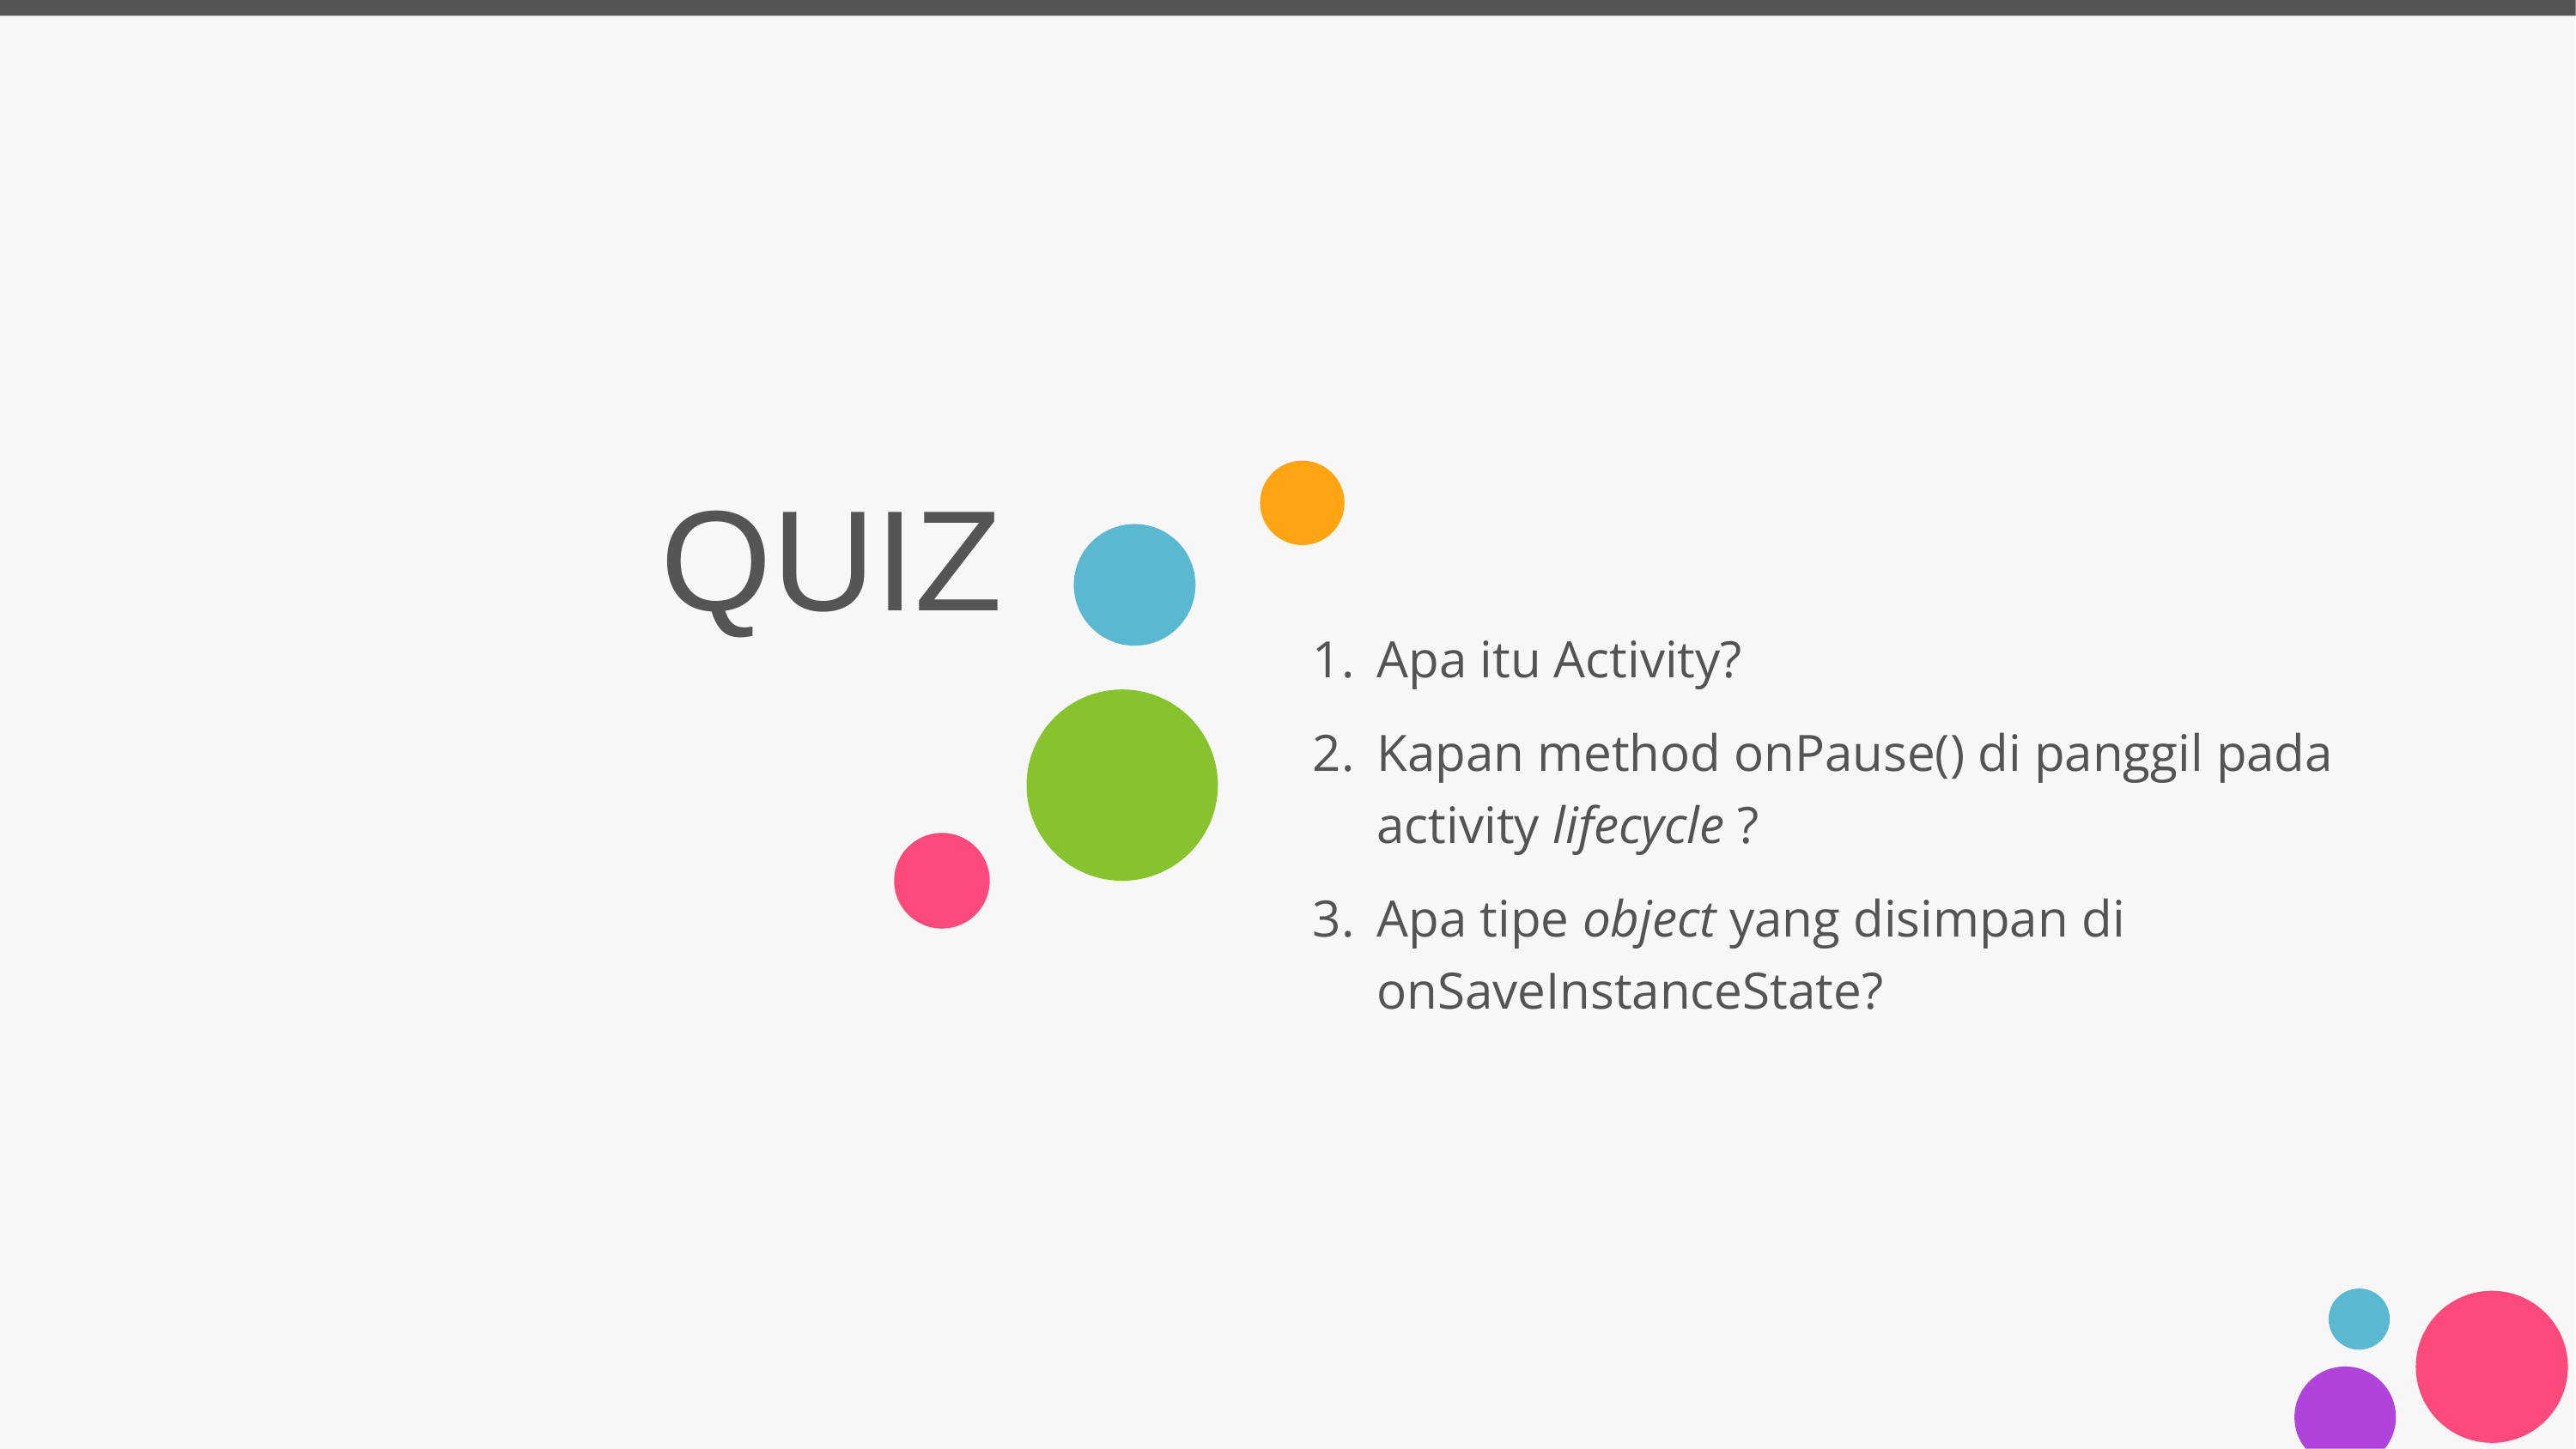

# QUIZ
Apa itu Activity?
Kapan method onPause() di panggil pada activity lifecycle ?
Apa tipe object yang disimpan di onSaveInstanceState?